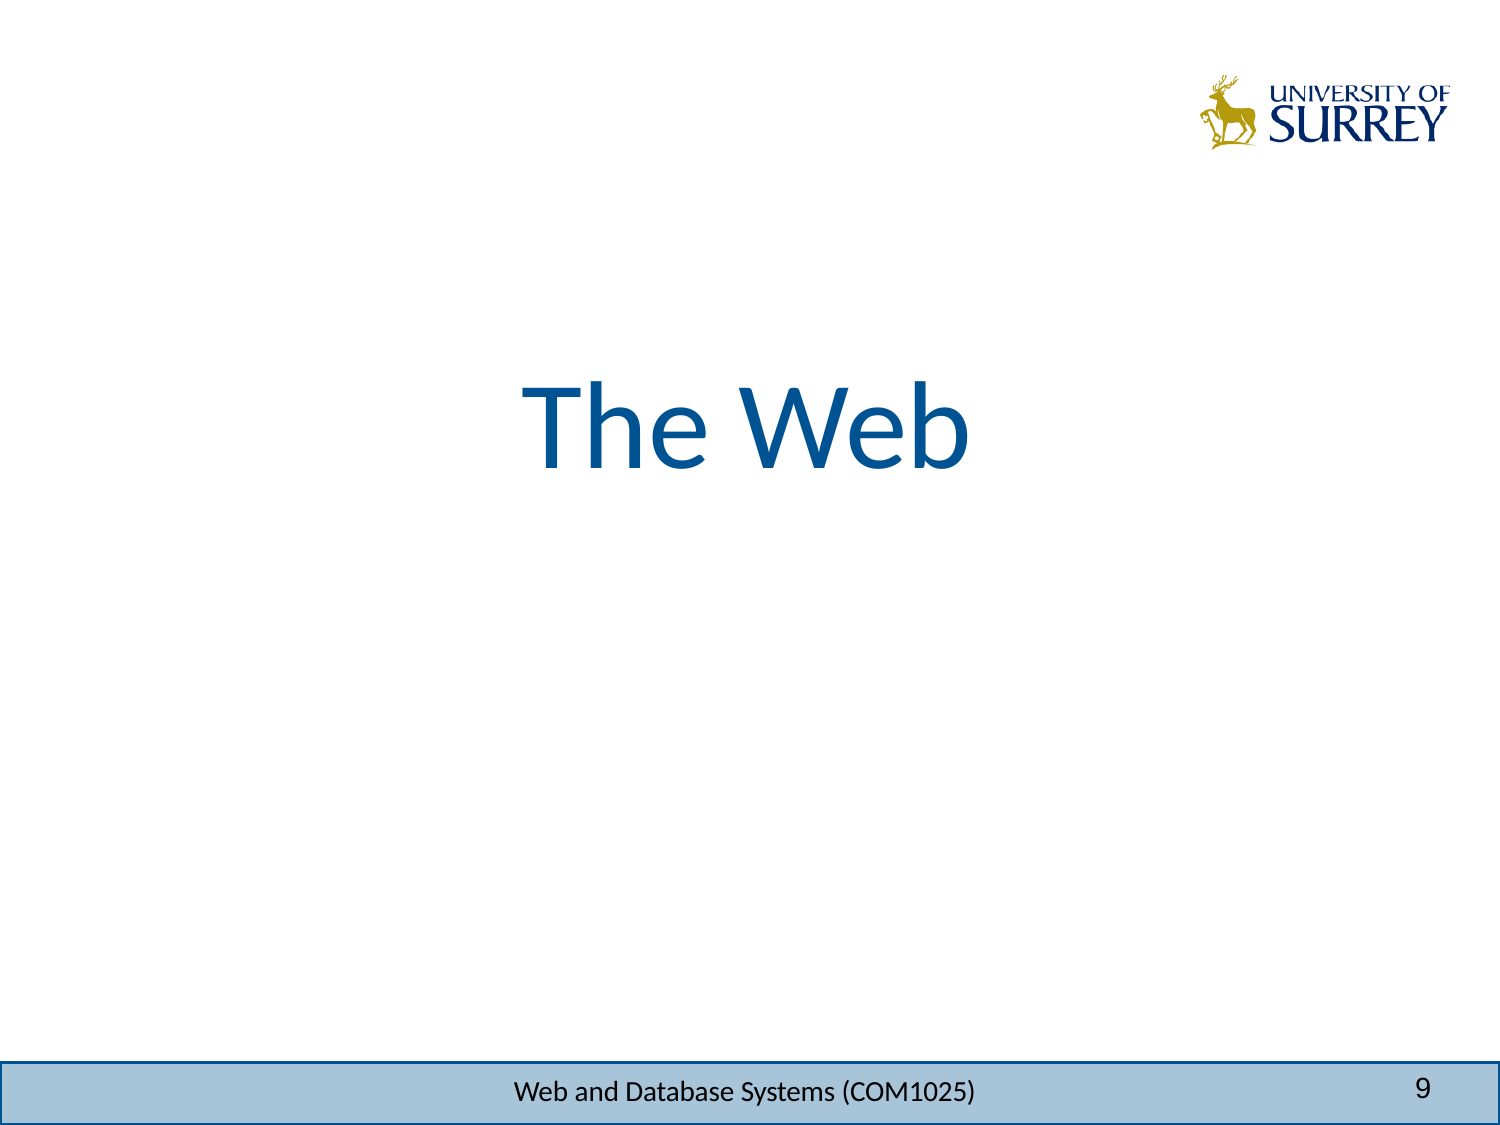

# The Web
9
Web and Database Systems (COM1025)